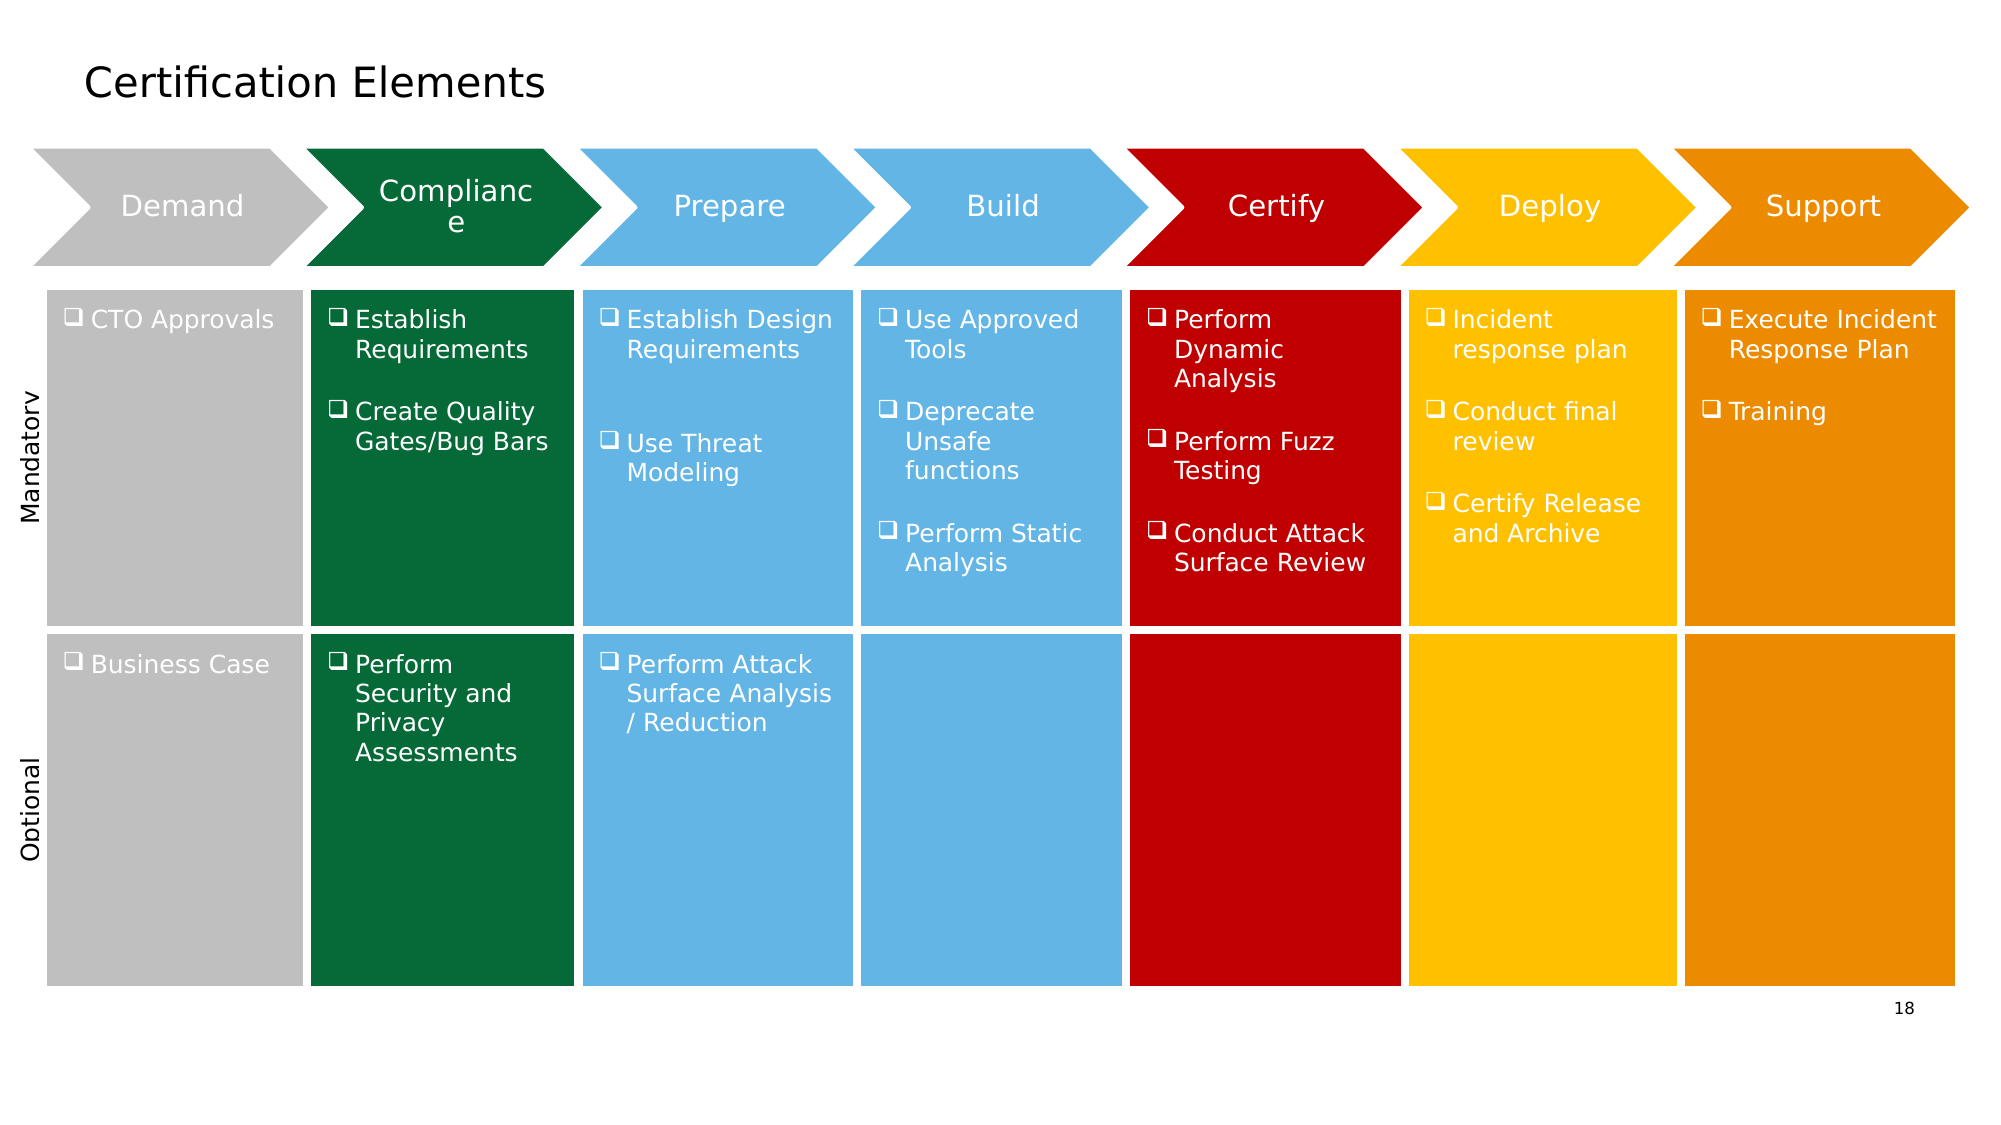

# Certification Elements
Demand
Compliance
Prepare
Build
Certify
Deploy
Support
| Mandatory | CTO Approvals | Establish Requirements Create Quality Gates/Bug Bars | Establish Design Requirements Use Threat Modeling | Use Approved Tools Deprecate Unsafe functions Perform Static Analysis | Perform Dynamic Analysis Perform Fuzz Testing Conduct Attack Surface Review | Incident response plan Conduct final review Certify Release and Archive | Execute Incident Response Plan Training |
| --- | --- | --- | --- | --- | --- | --- | --- |
| Optional | Business Case | Perform Security and Privacy Assessments | Perform Attack Surface Analysis / Reduction |  |  |  |  |
18